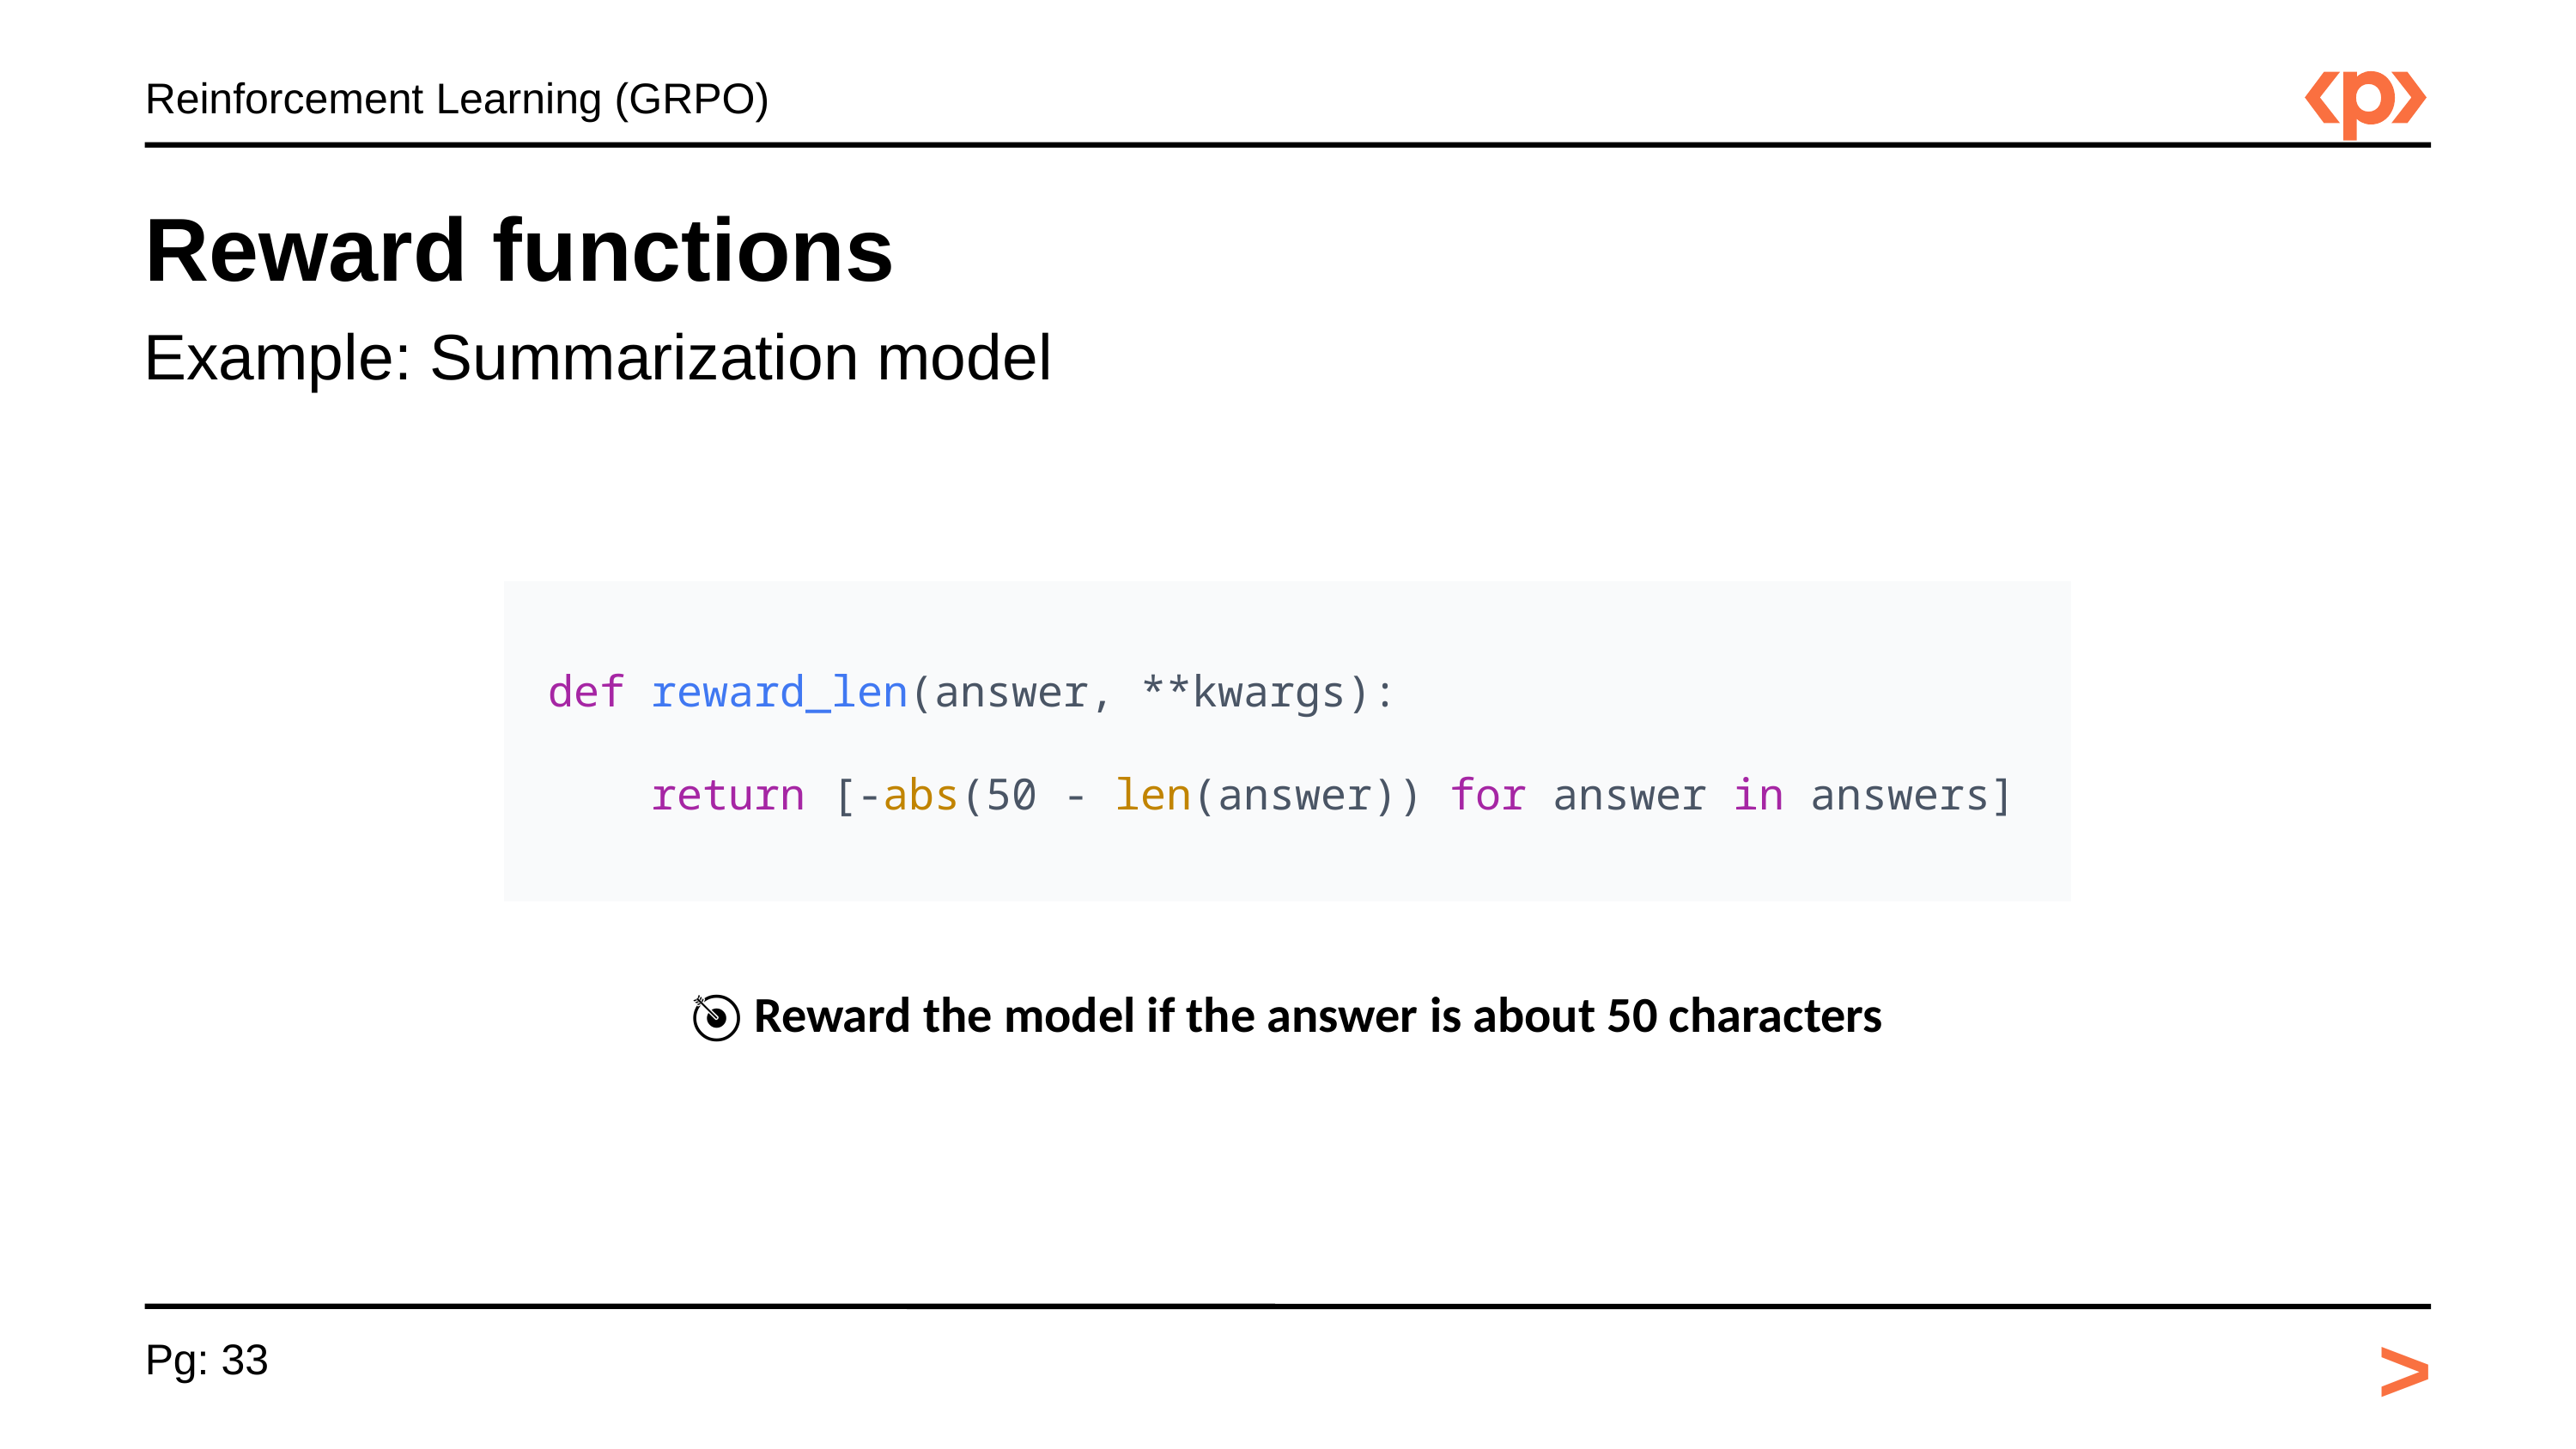

Reinforcement Learning (GRPO)

Reward functions
Example: Summarization model
def reward_len(answer, **kwargs):
    return [-abs(50 - len(answer)) for answer in answers]
🎯 Reward the model if the answer is about 50 characters
>

Pg: 33